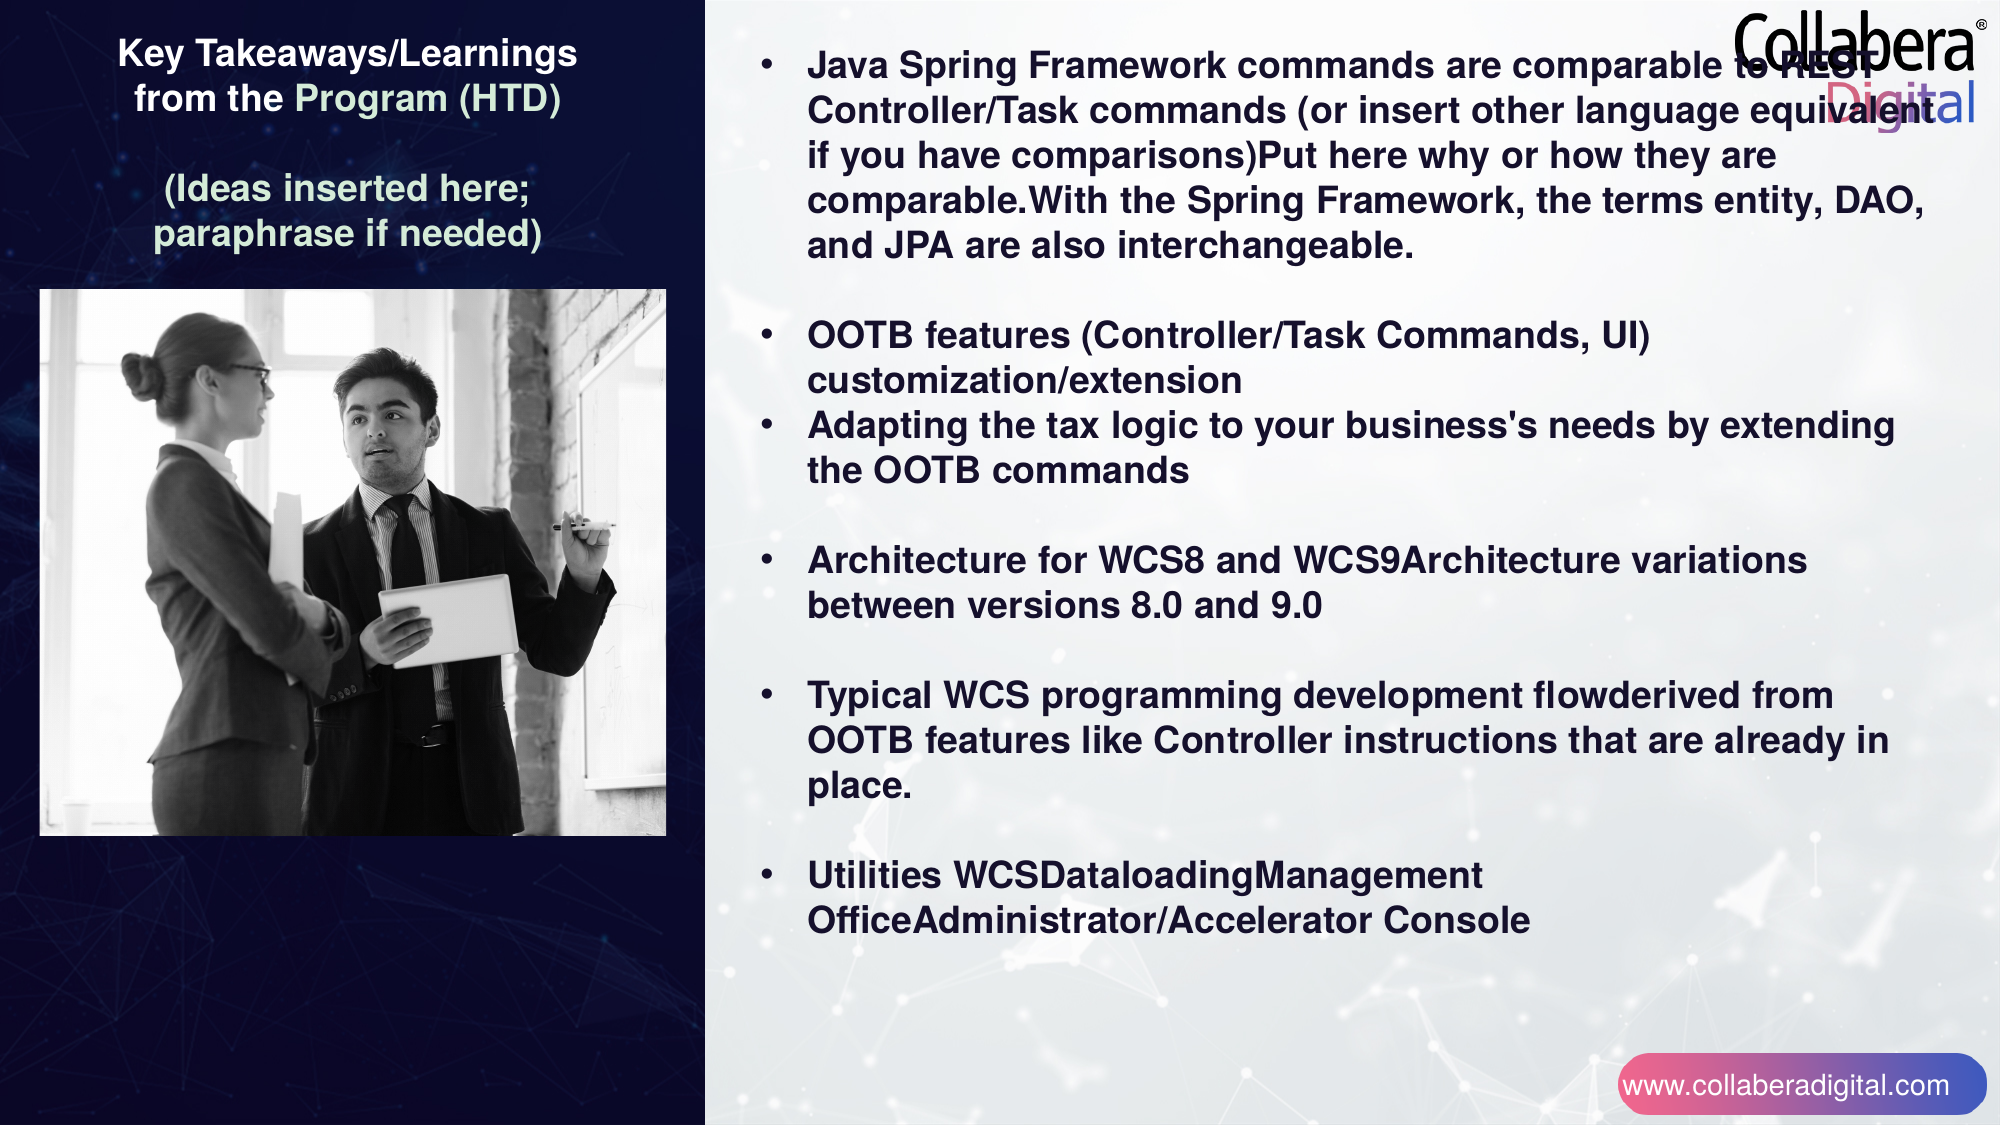

Key Takeaways/Learnings from the Program (HTD)

(Ideas inserted here; paraphrase if needed)
Java Spring Framework commands are comparable to REST Controller/Task commands (or insert other language equivalent if you have comparisons)Put here why or how they are comparable.With the Spring Framework, the terms entity, DAO, and JPA are also interchangeable.

OOTB features (Controller/Task Commands, UI) customization/extension
Adapting the tax logic to your business's needs by extending the OOTB commands

Architecture for WCS8 and WCS9Architecture variations between versions 8.0 and 9.0

Typical WCS programming development flowderived from OOTB features like Controller instructions that are already in place.

Utilities WCSDataloadingManagement OfficeAdministrator/Accelerator Console